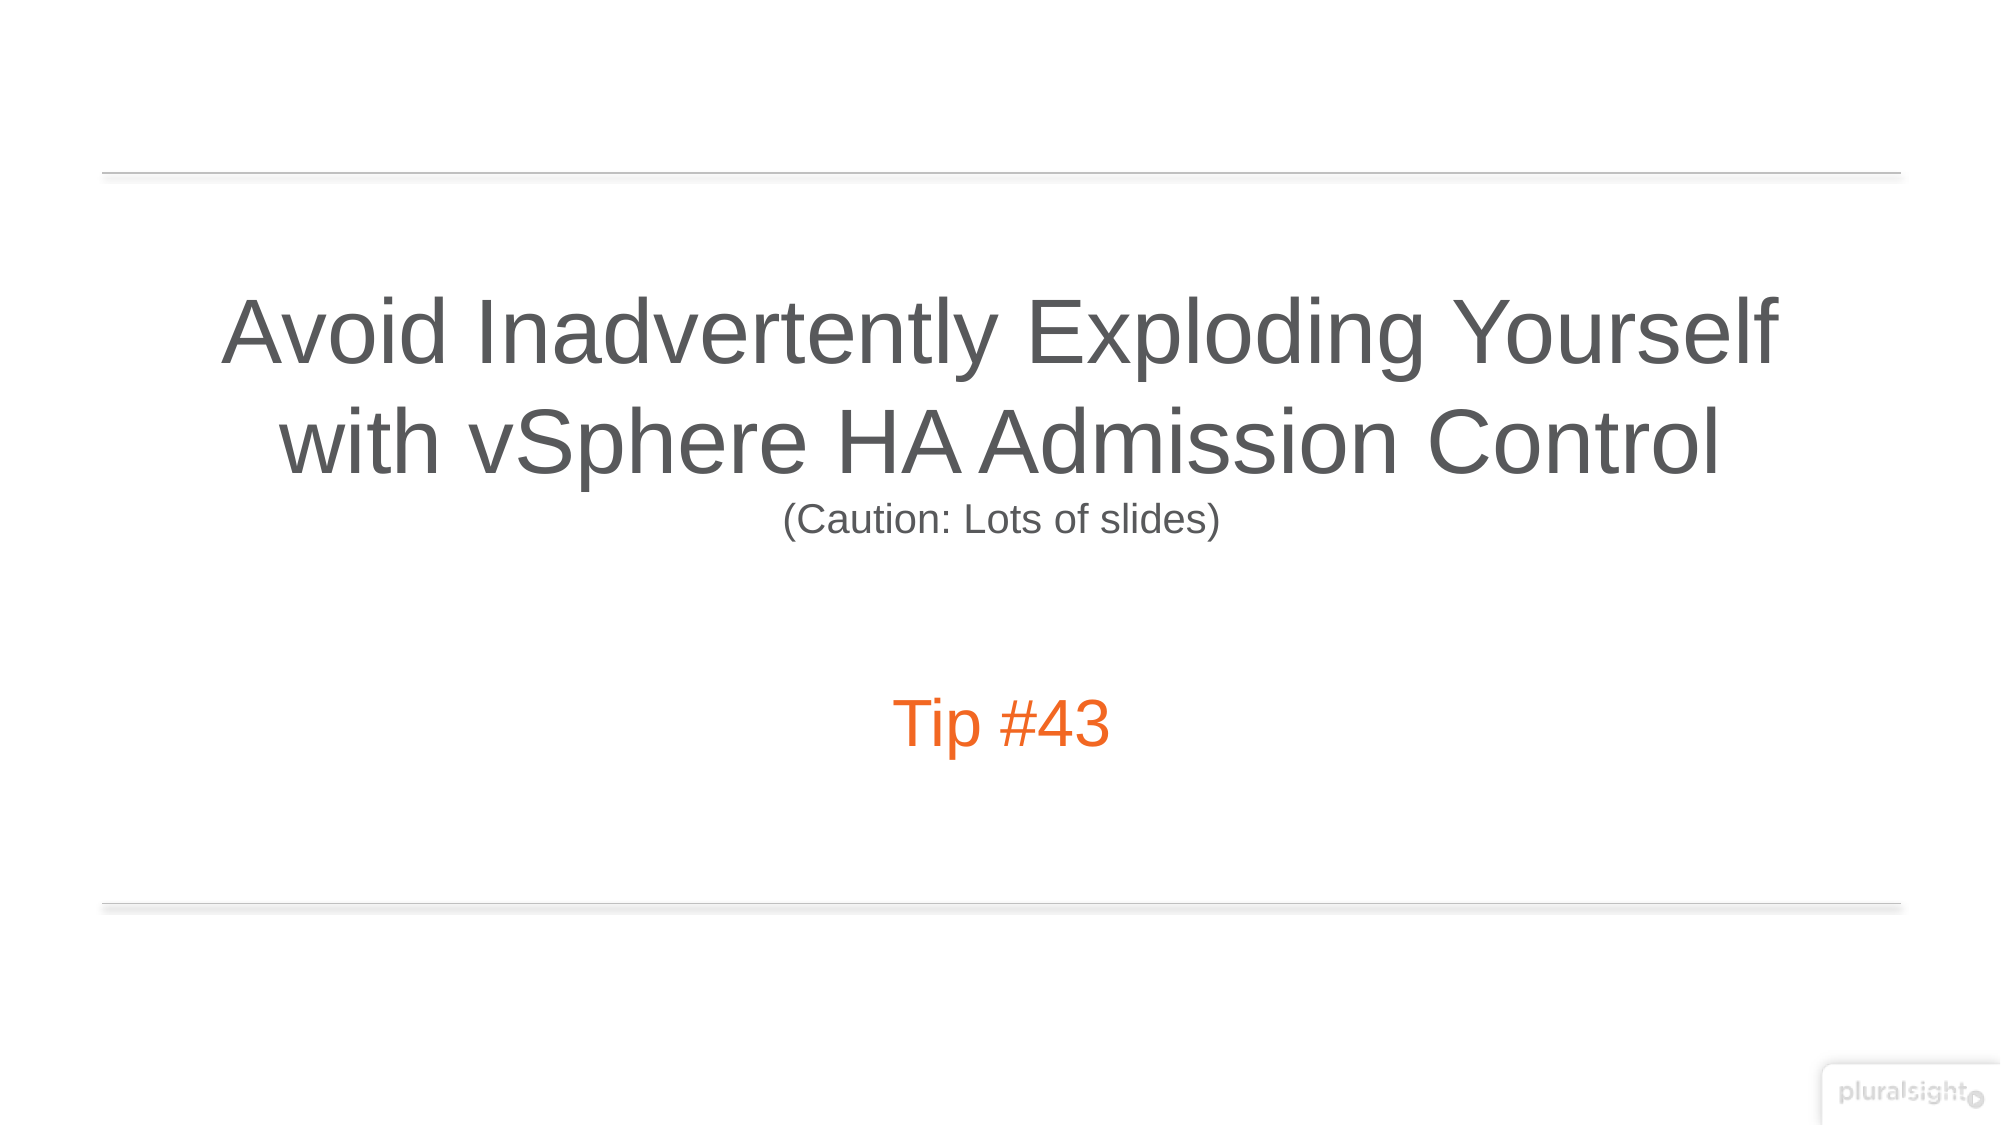

Avoid Inadvertently Exploding Yourself
with vSphere HA Admission Control
(Caution: Lots of slides)

Tip #43